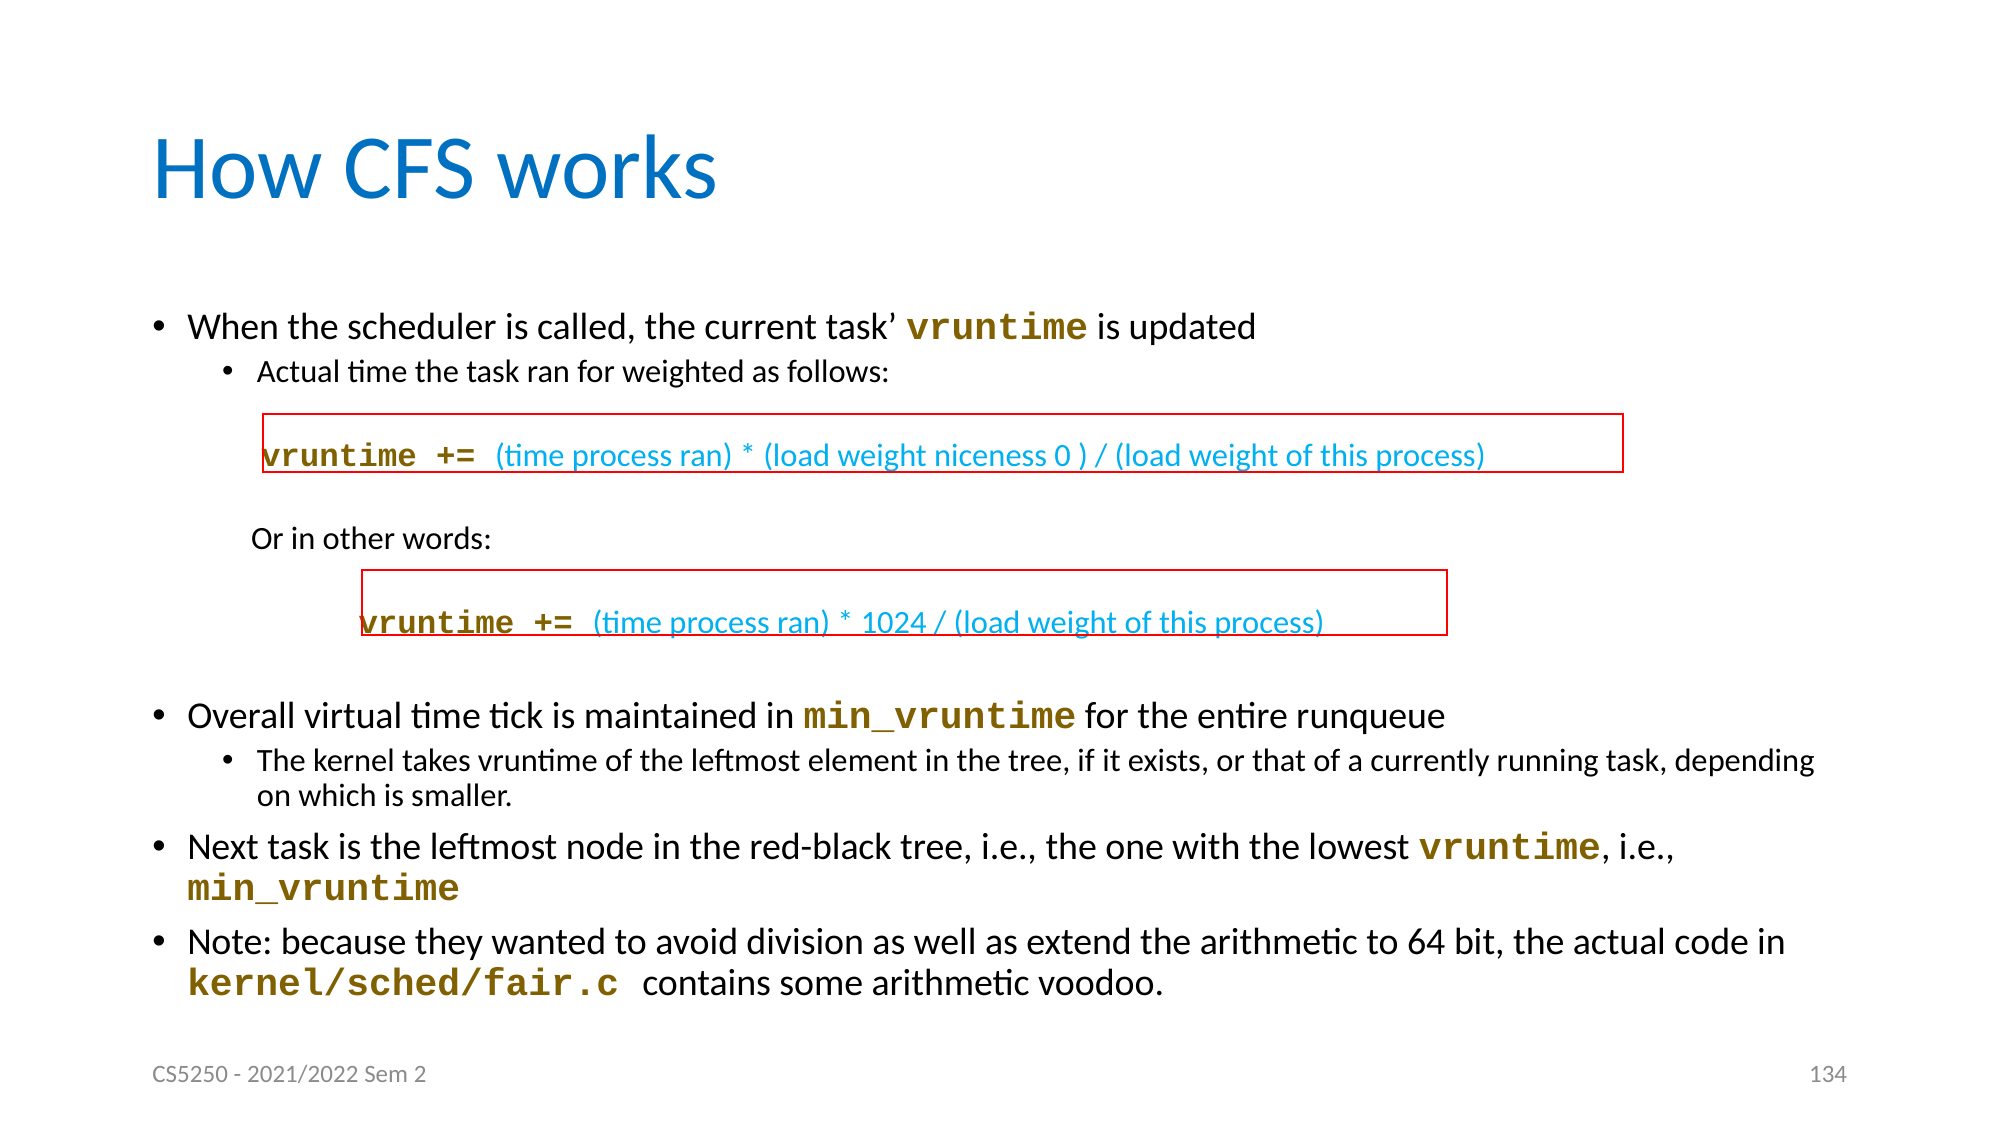

# How CFS works
When the scheduler is called, the current task’ vruntime is updated
Actual time the task ran for weighted as follows:

  vruntime += (time process ran) * (load weight niceness 0 ) / (load weight of this process)

    Or in other words:

       vruntime += (time process ran) * 1024 / (load weight of this process)

Overall virtual time tick is maintained in min_vruntime for the entire runqueue
The kernel takes vruntime of the leftmost element in the tree, if it exists, or that of a currently running task, depending on which is smaller.
Next task is the leftmost node in the red-black tree, i.e., the one with the lowest vruntime, i.e., min_vruntime
Note: because they wanted to avoid division as well as extend the arithmetic to 64 bit, the actual code in kernel/sched/fair.c contains some arithmetic voodoo.

CS5250 - 2021/2022 Sem 2
134